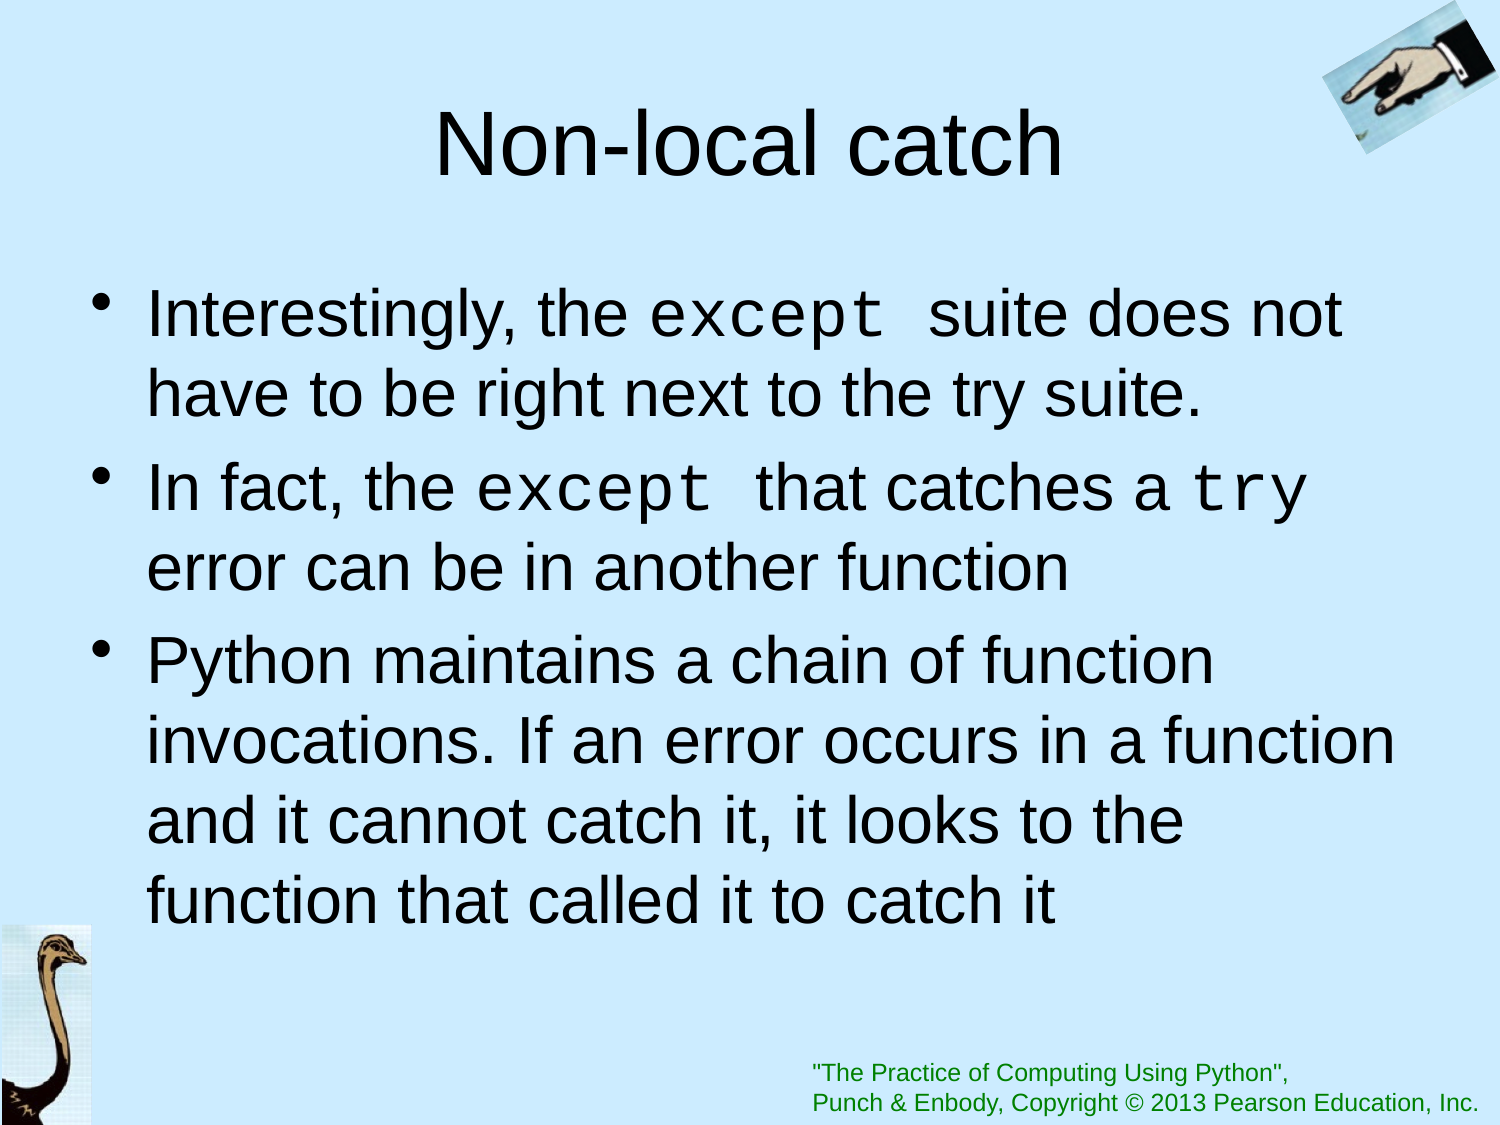

# Non-local catch
Interestingly, the except suite does not have to be right next to the try suite.
In fact, the except that catches a try error can be in another function
Python maintains a chain of function invocations. If an error occurs in a function and it cannot catch it, it looks to the function that called it to catch it